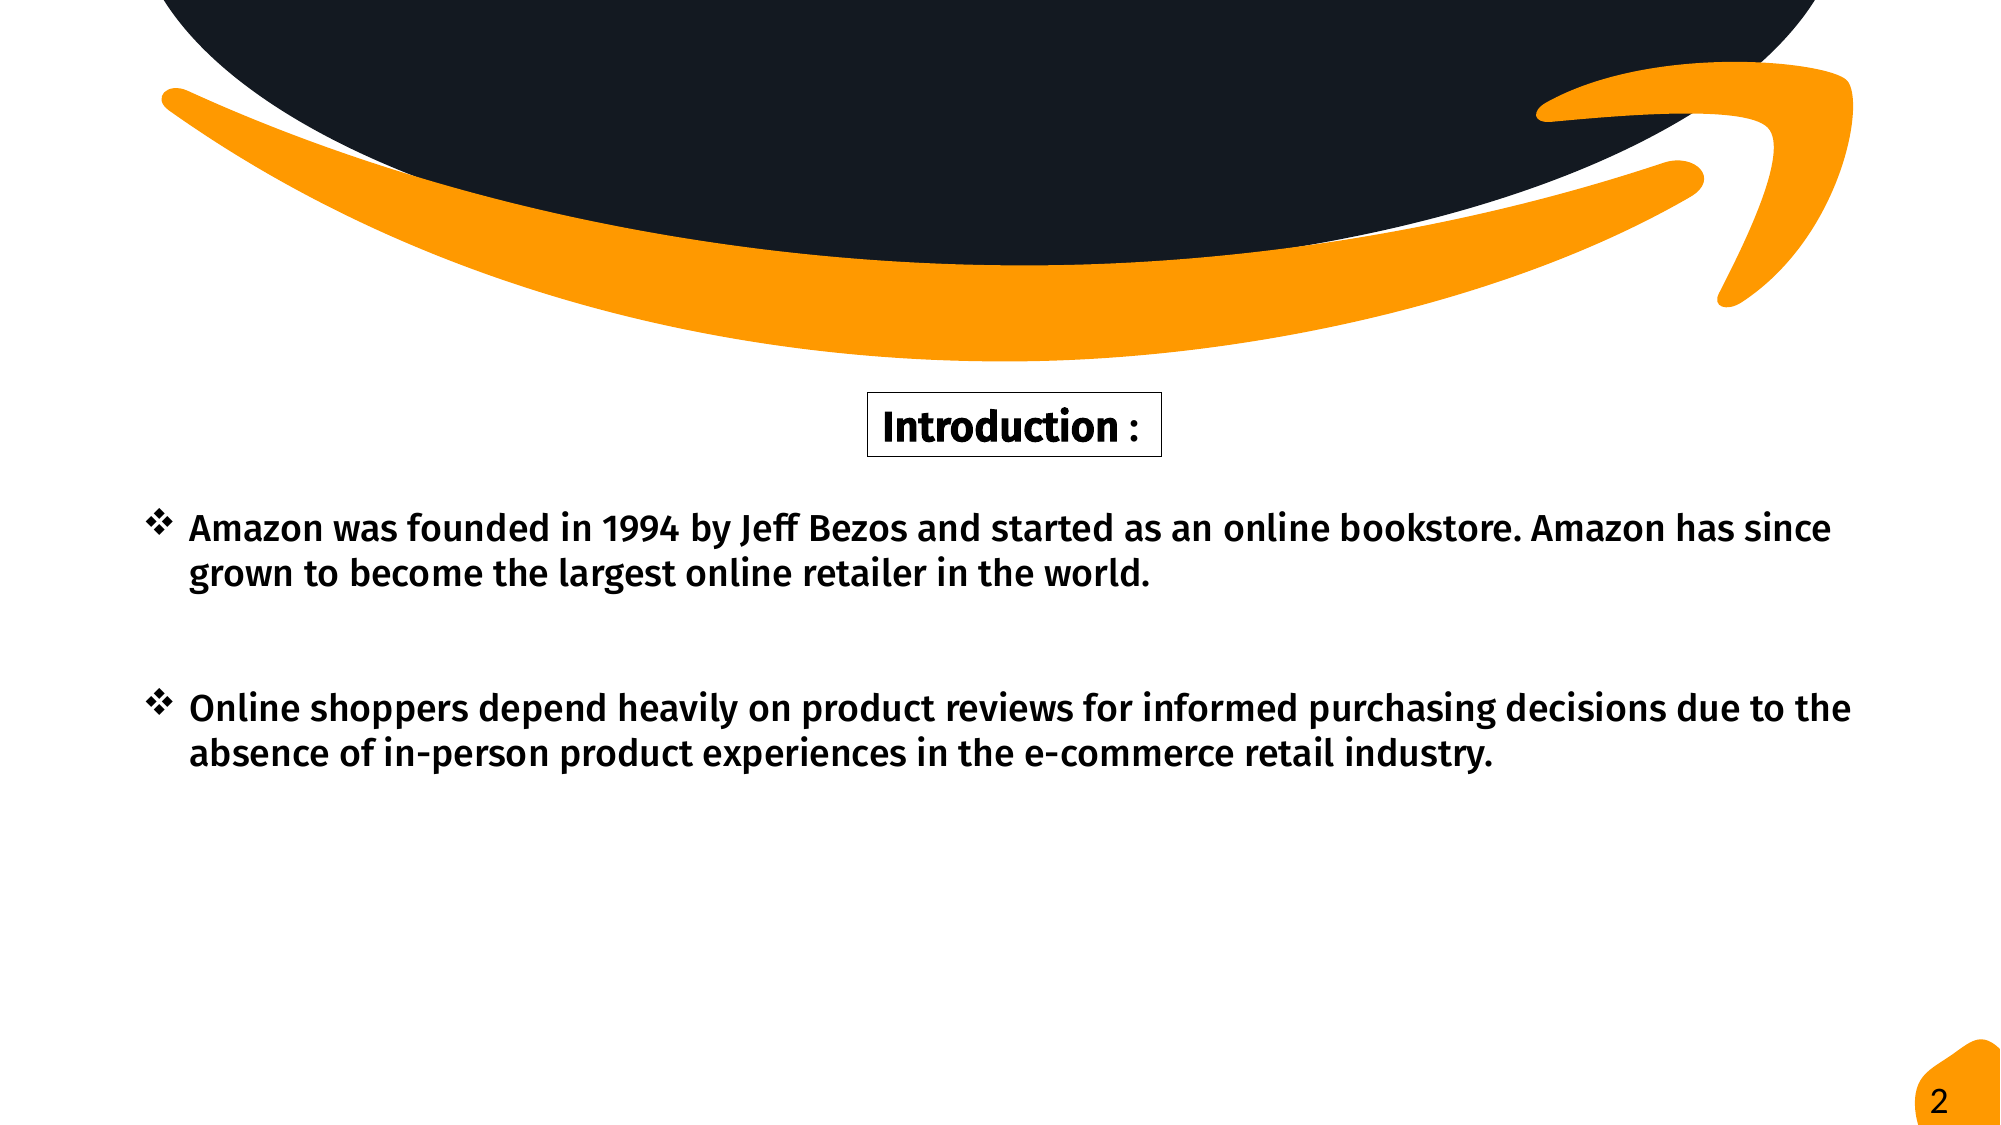

Introduction :
Amazon was founded in 1994 by Jeff Bezos and started as an online bookstore. Amazon has since grown to become the largest online retailer in the world.

Online shoppers depend heavily on product reviews for informed purchasing decisions due to the absence of in-person product experiences in the e-commerce retail industry.
2